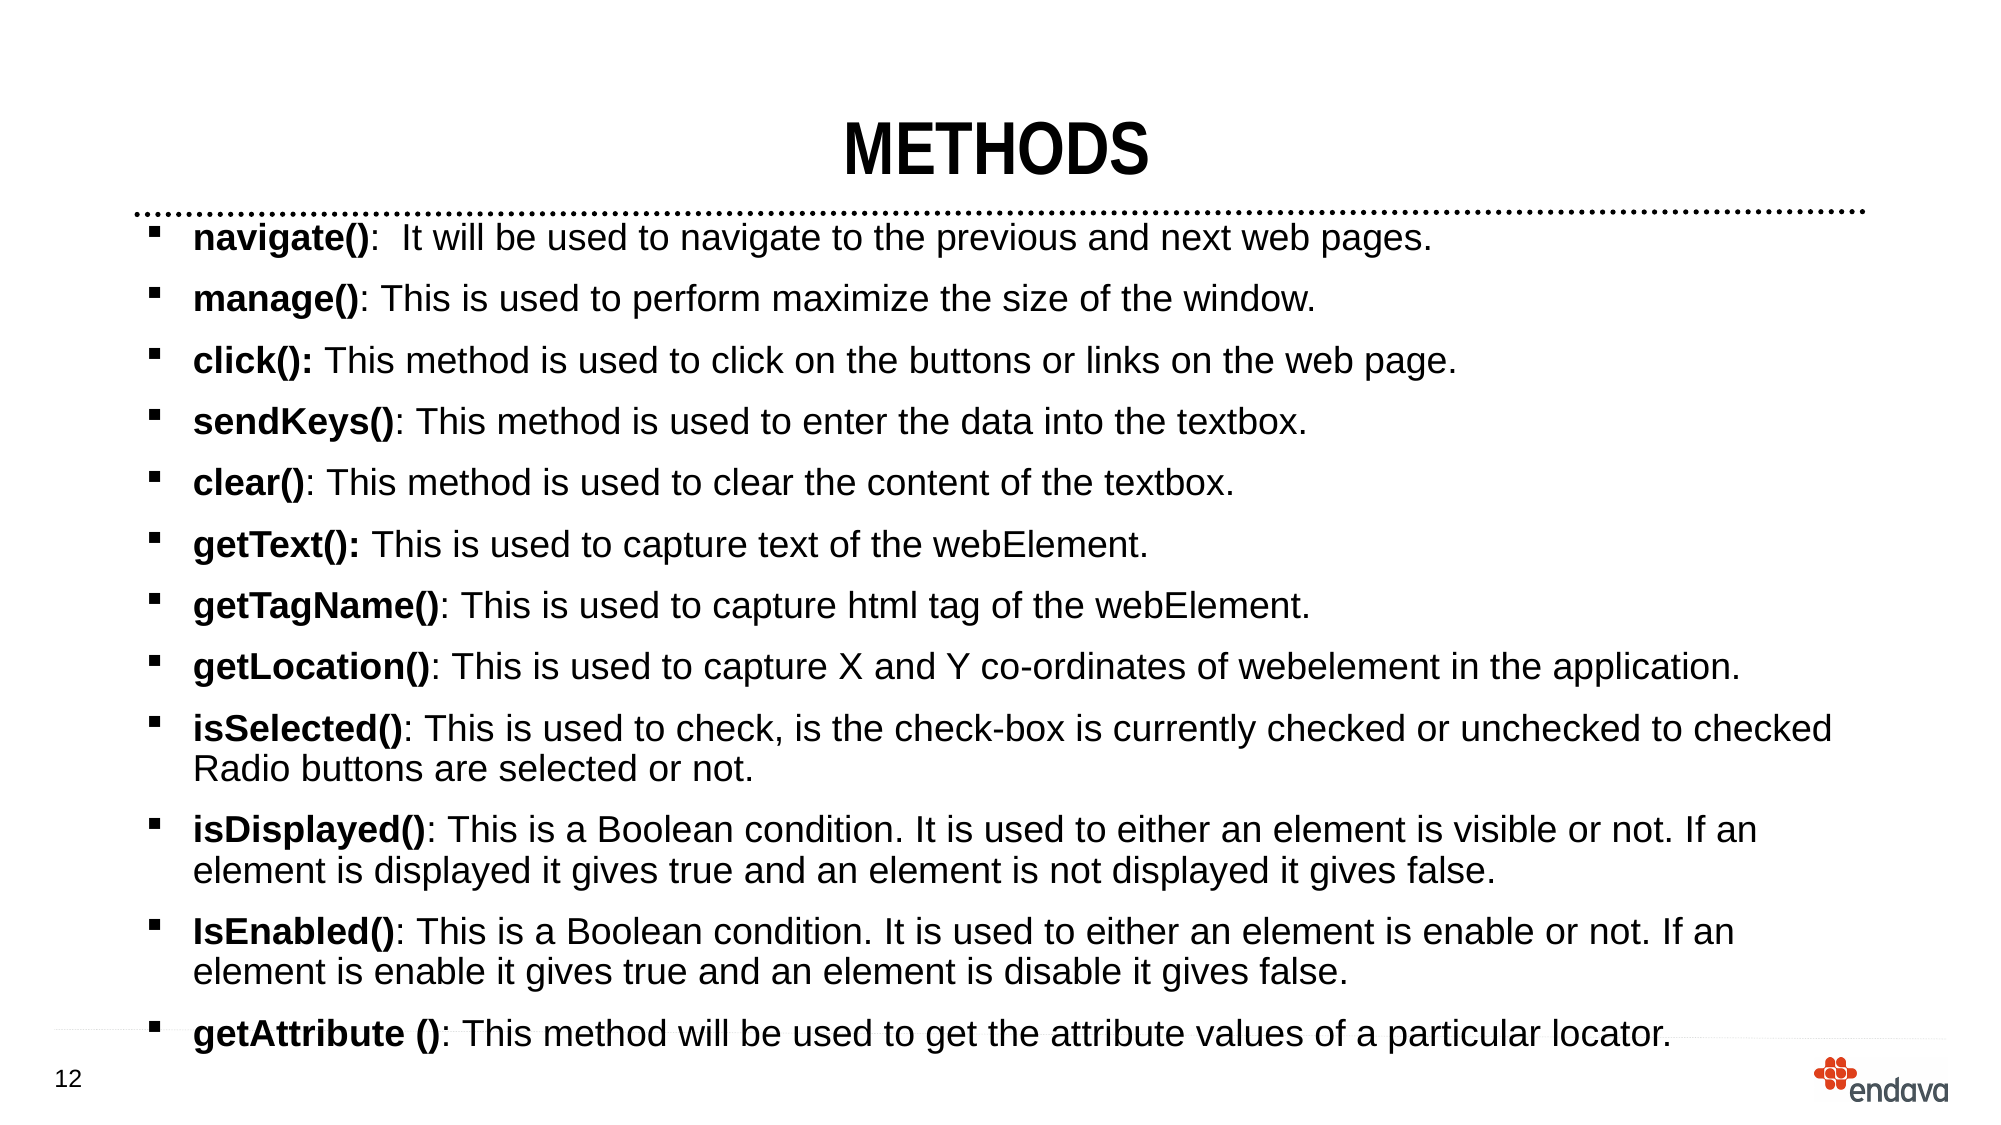

# METHODS
navigate():  It will be used to navigate to the previous and next web pages.
manage(): This is used to perform maximize the size of the window.
click(): This method is used to click on the buttons or links on the web page.
sendKeys(): This method is used to enter the data into the textbox.
clear(): This method is used to clear the content of the textbox.
getText(): This is used to capture text of the webElement.
getTagName(): This is used to capture html tag of the webElement.
getLocation(): This is used to capture X and Y co-ordinates of webelement in the application.
isSelected(): This is used to check, is the check-box is currently checked or unchecked to checked Radio buttons are selected or not.
isDisplayed(): This is a Boolean condition. It is used to either an element is visible or not. If an element is displayed it gives true and an element is not displayed it gives false.
IsEnabled(): This is a Boolean condition. It is used to either an element is enable or not. If an element is enable it gives true and an element is disable it gives false.
getAttribute (): This method will be used to get the attribute values of a particular locator.